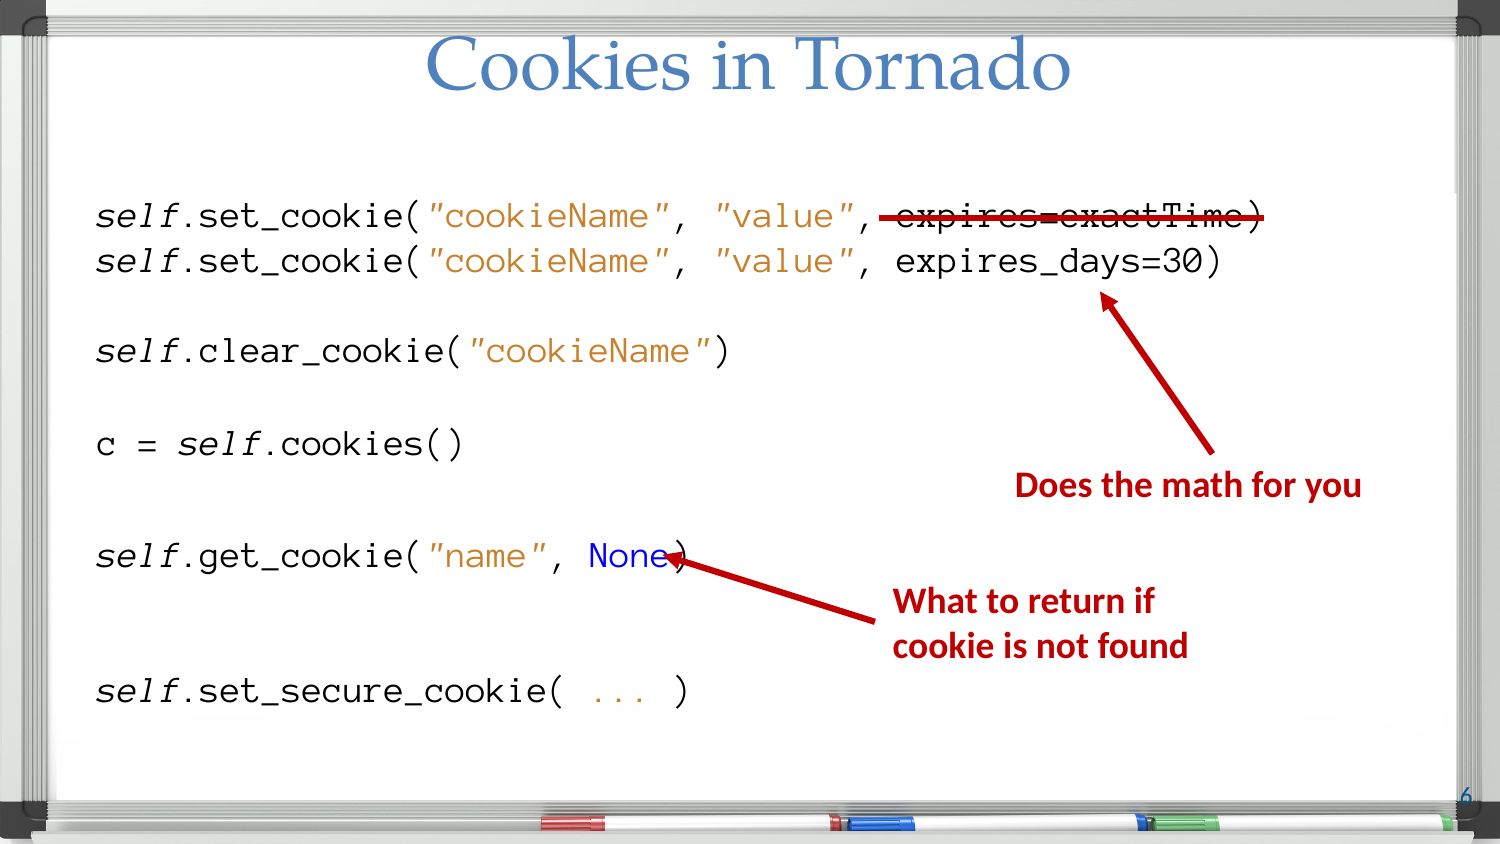

# Cookies in Tornado
self.set_cookie("cookieName", "value", expires=exactTime)
self.set_cookie("cookieName", "value", expires_days=30)

self.clear_cookie("cookieName")

c = self.cookies()

self.get_cookie("name", None)

self.set_secure_cookie( ... )
Does the math for you
What to return if cookie is not found
6